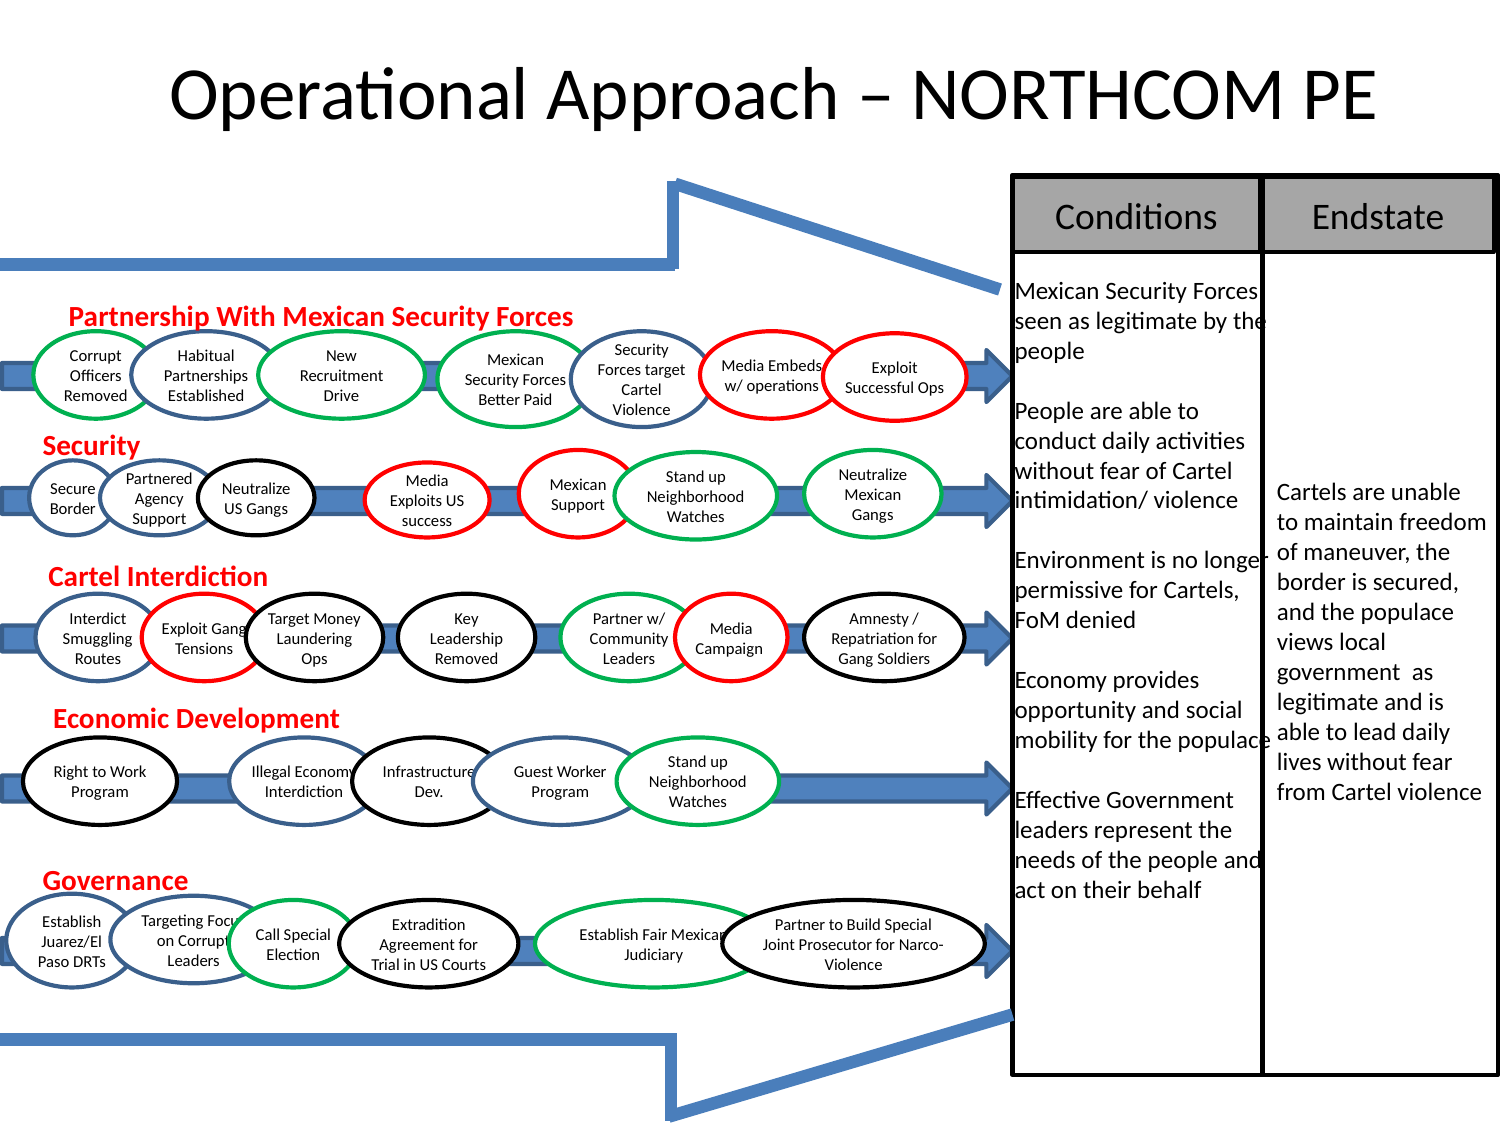

Operational Approach – NORTHCOM PE

Conditions
Endstate
   ENDSTATE

Mexican Security Forces seen as legitimate by the people

People are able to conduct daily activities without fear of Cartel intimidation/ violence

Environment is no longer permissive for Cartels, FoM denied

Economy provides opportunity and social mobility for the populace

Effective Government leaders represent the needs of the people and act on their behalf
Partnership With Mexican Security Forces
Corrupt Officers Removed
Habitual Partnerships Established
New Recruitment Drive
Mexican Security Forces Better Paid
Security Forces target Cartel Violence
Media Embeds w/ operations
Exploit Successful Ops

Security
Mexican Support
Neutralize Mexican Gangs
Stand up Neighborhood Watches
Secure Border
Partnered Agency Support
Neutralize US Gangs
Media Exploits US success
Cartels are unable
to maintain freedom
of maneuver, the
border is secured,
and the populace
views local
government  as
legitimate and is
able to lead daily
lives without fear
from Cartel violence

Cartel Interdiction
Interdict Smuggling Routes
Exploit Gang Tensions
Target Money Laundering Ops
Key Leadership Removed
Partner w/ Community Leaders
Media Campaign
Amnesty / Repatriation for Gang Soldiers

Economic Development
Right to Work Program
Illegal Economy Interdiction
Infrastructure Dev.
Guest Worker Program
Stand up Neighborhood Watches

Governance
Establish Juarez/El Paso DRTs
Targeting Focus on Corrupt Leaders
Call Special Election
Extradition Agreement for Trial in US Courts
Establish Fair Mexican Judiciary
Partner to Build Special Joint Prosecutor for Narco-Violence